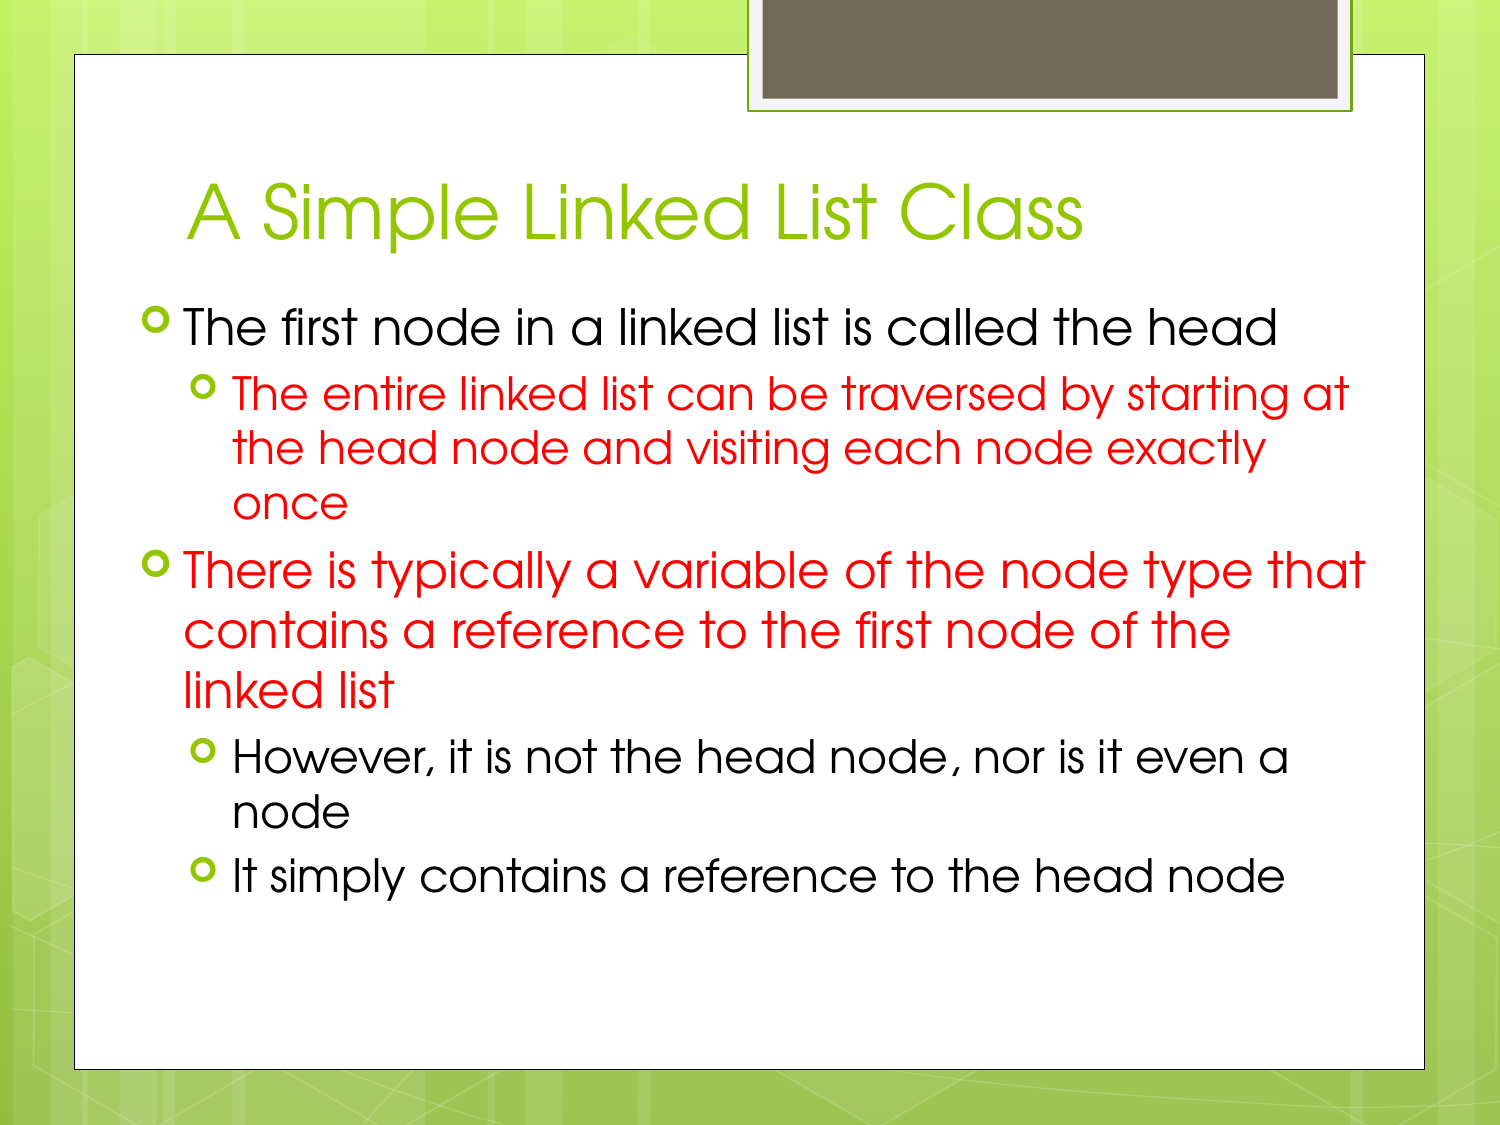

# A Simple Linked List Class
The first node in a linked list is called the head
The entire linked list can be traversed by starting at the head node and visiting each node exactly once
There is typically a variable of the node type that contains a reference to the first node of the linked list
However, it is not the head node, nor is it even a node
It simply contains a reference to the head node